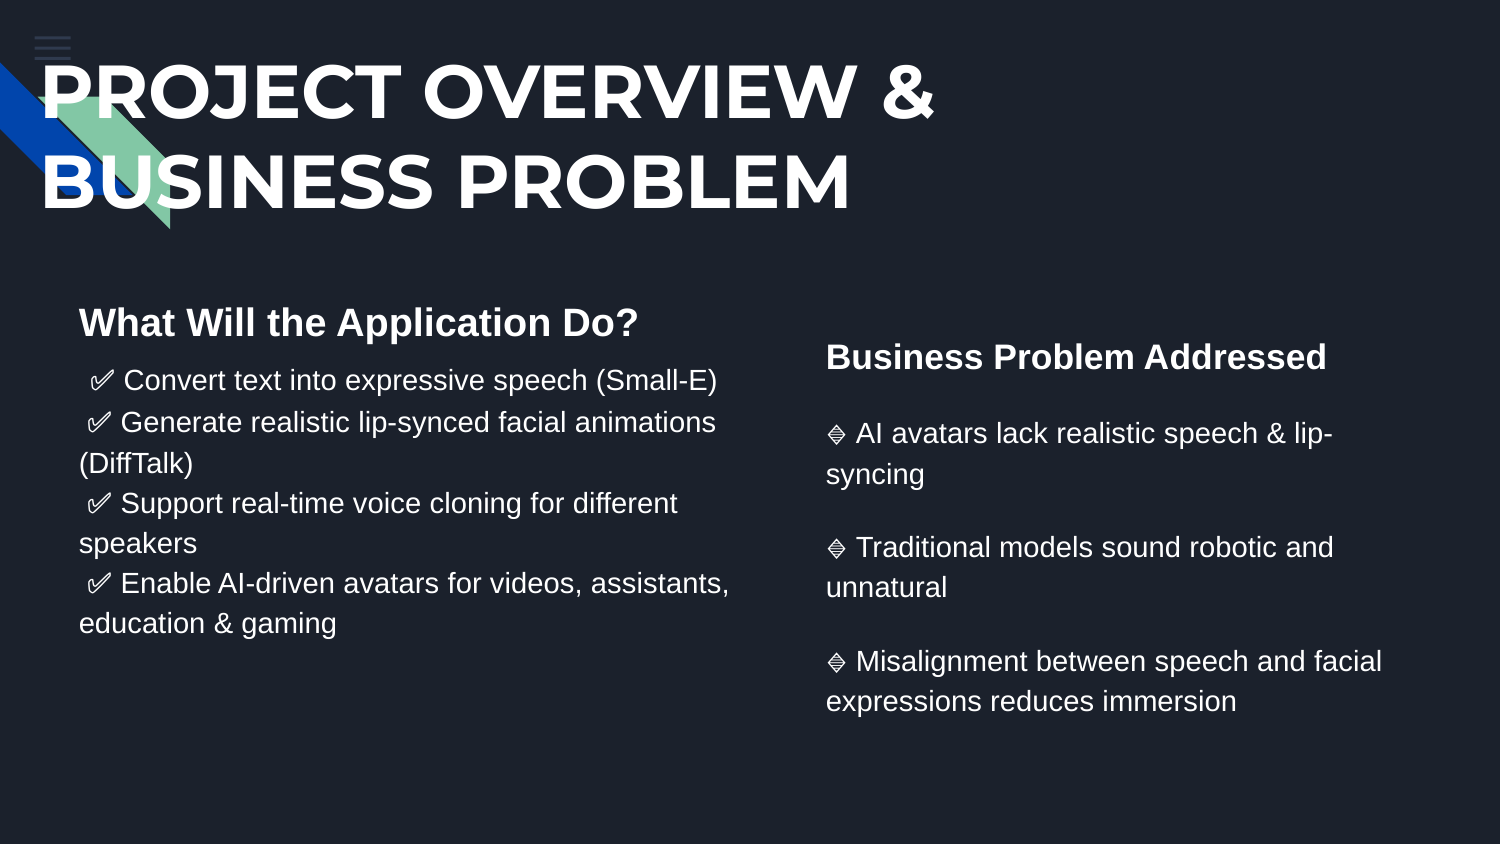

# PROJECT OVERVIEW & BUSINESS PROBLEM

What Will the Application Do?
 ✅ Convert text into expressive speech (Small-E)
 ✅ Generate realistic lip-synced facial animations (DiffTalk)
 ✅ Support real-time voice cloning for different speakers
 ✅ Enable AI-driven avatars for videos, assistants, education & gaming

Business Problem Addressed
🔹 AI avatars lack realistic speech & lip-syncing
🔹 Traditional models sound robotic and unnatural
🔹 Misalignment between speech and facial expressions reduces immersion